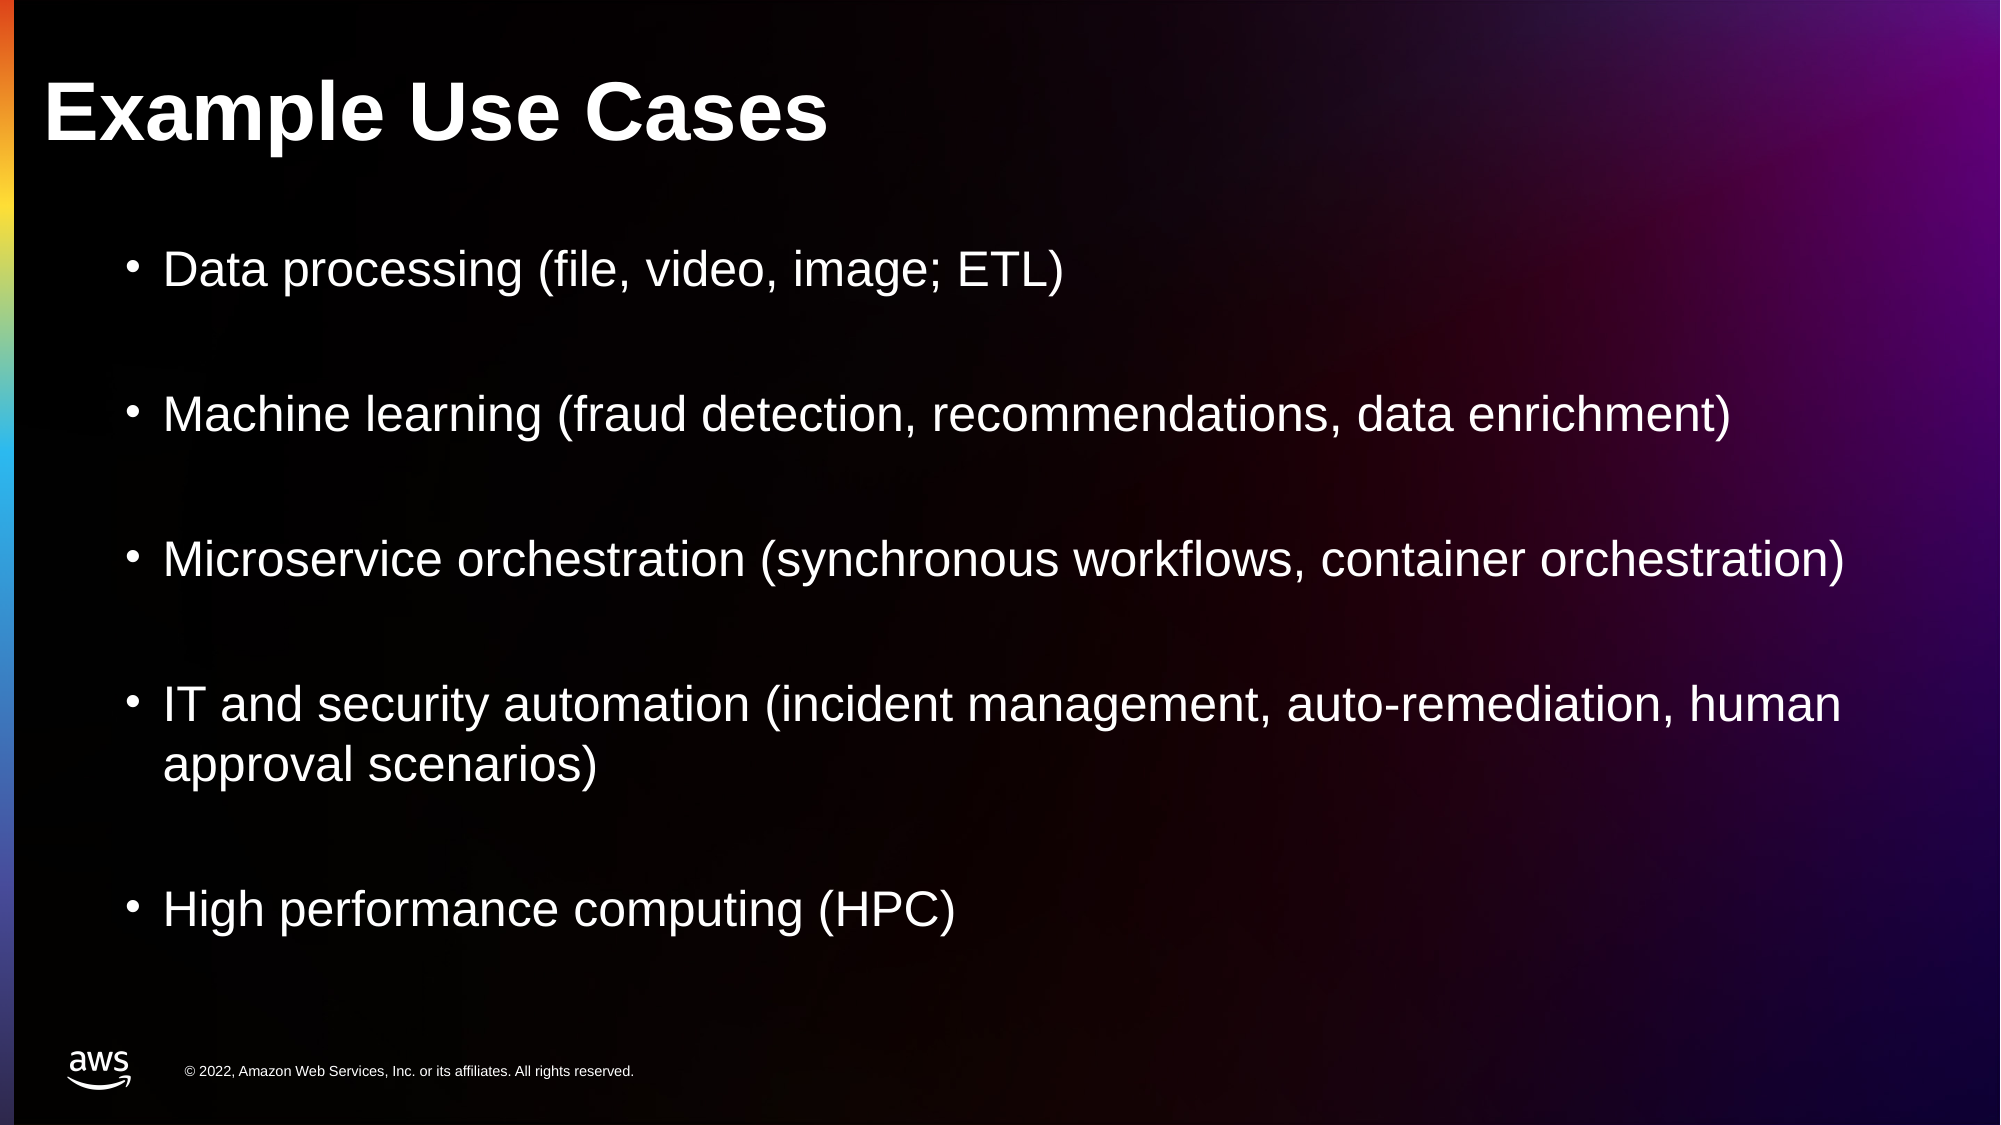

# Example Use Cases
Data processing (file, video, image; ETL)

Machine learning (fraud detection, recommendations, data enrichment)

Microservice orchestration (synchronous workflows, container orchestration)

IT and security automation (incident management, auto-remediation, human approval scenarios)

High performance computing (HPC)